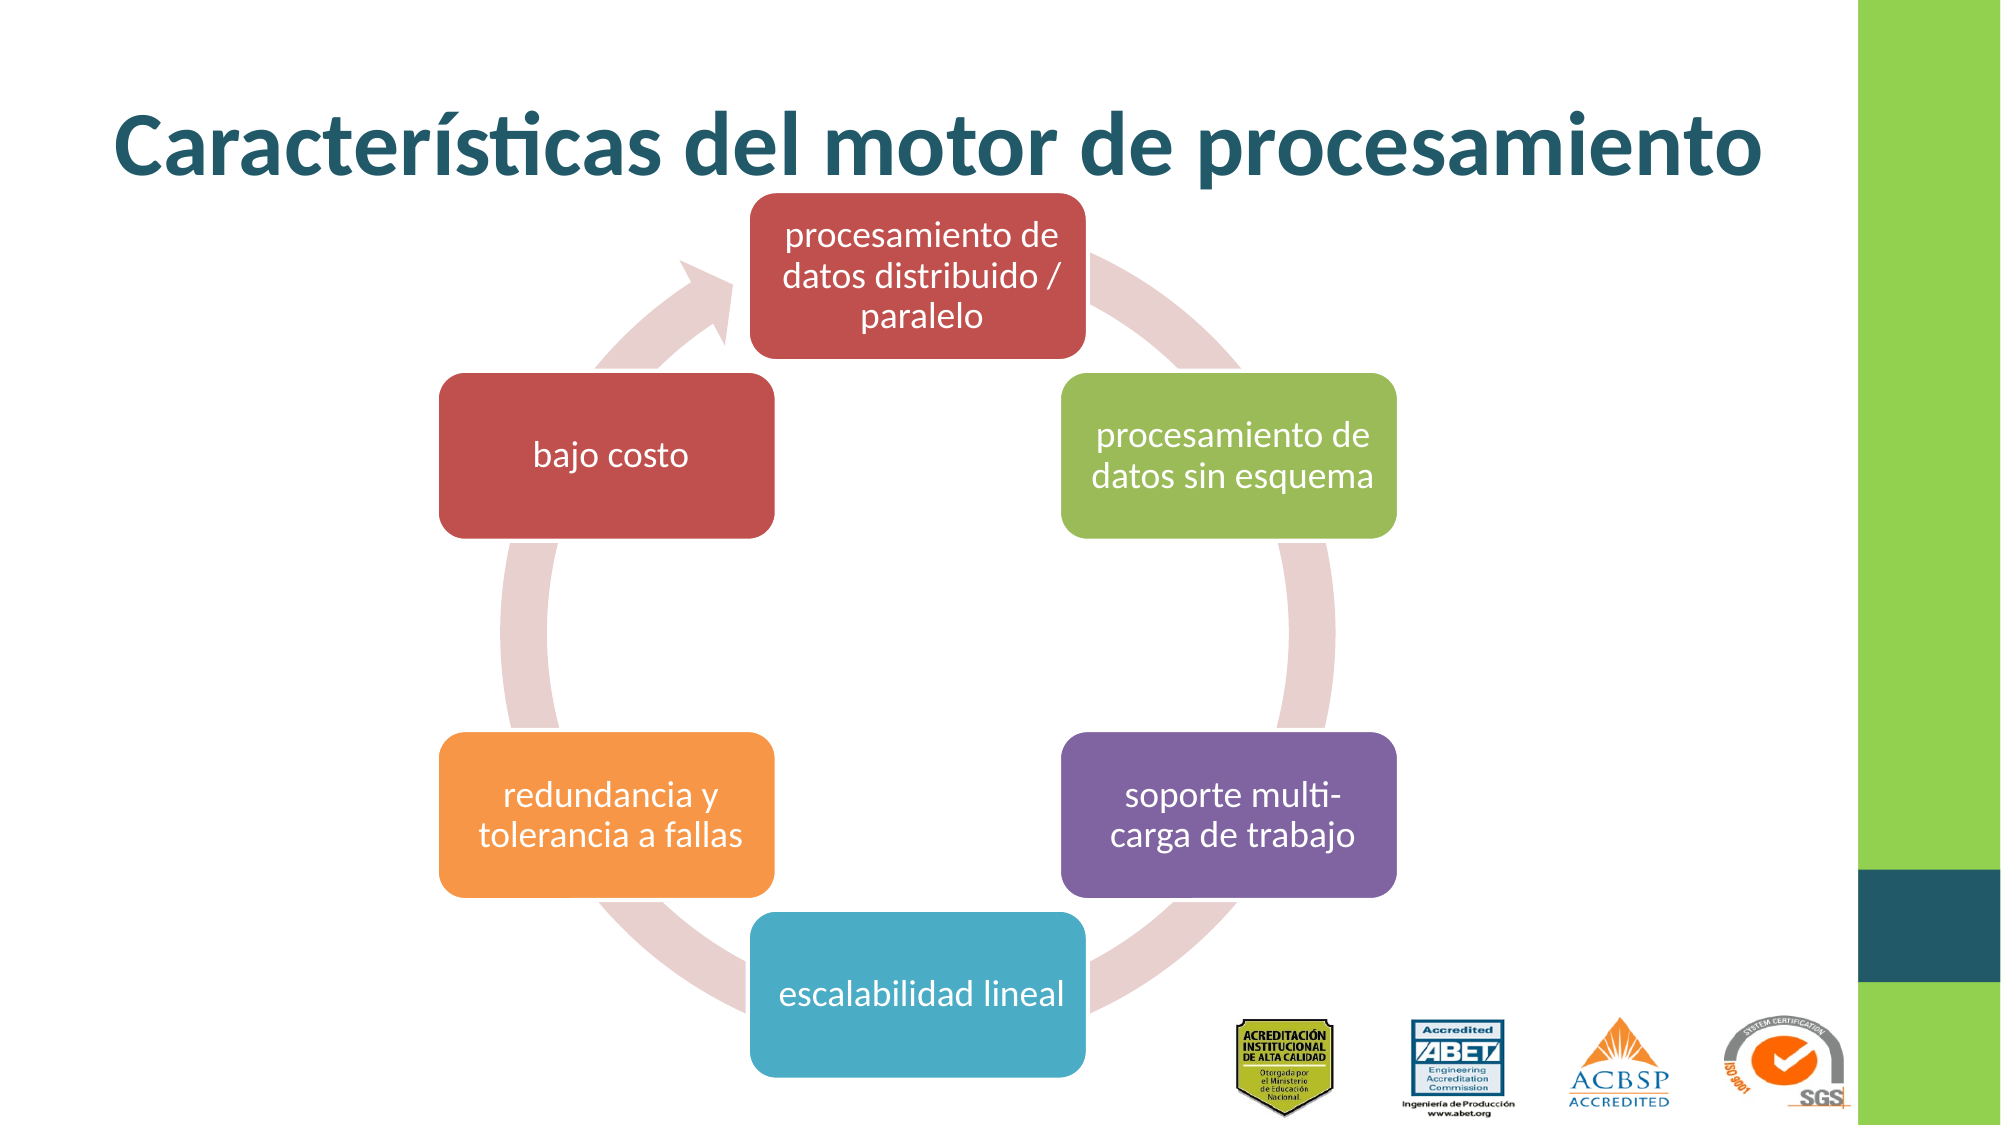

# Características del motor de procesamiento
procesamiento de datos distribuido / paralelo
procesamiento de datos sin esquema
soporte multi-carga de trabajo
escalabilidad lineal
redundancia y tolerancia a fallas
bajo costo